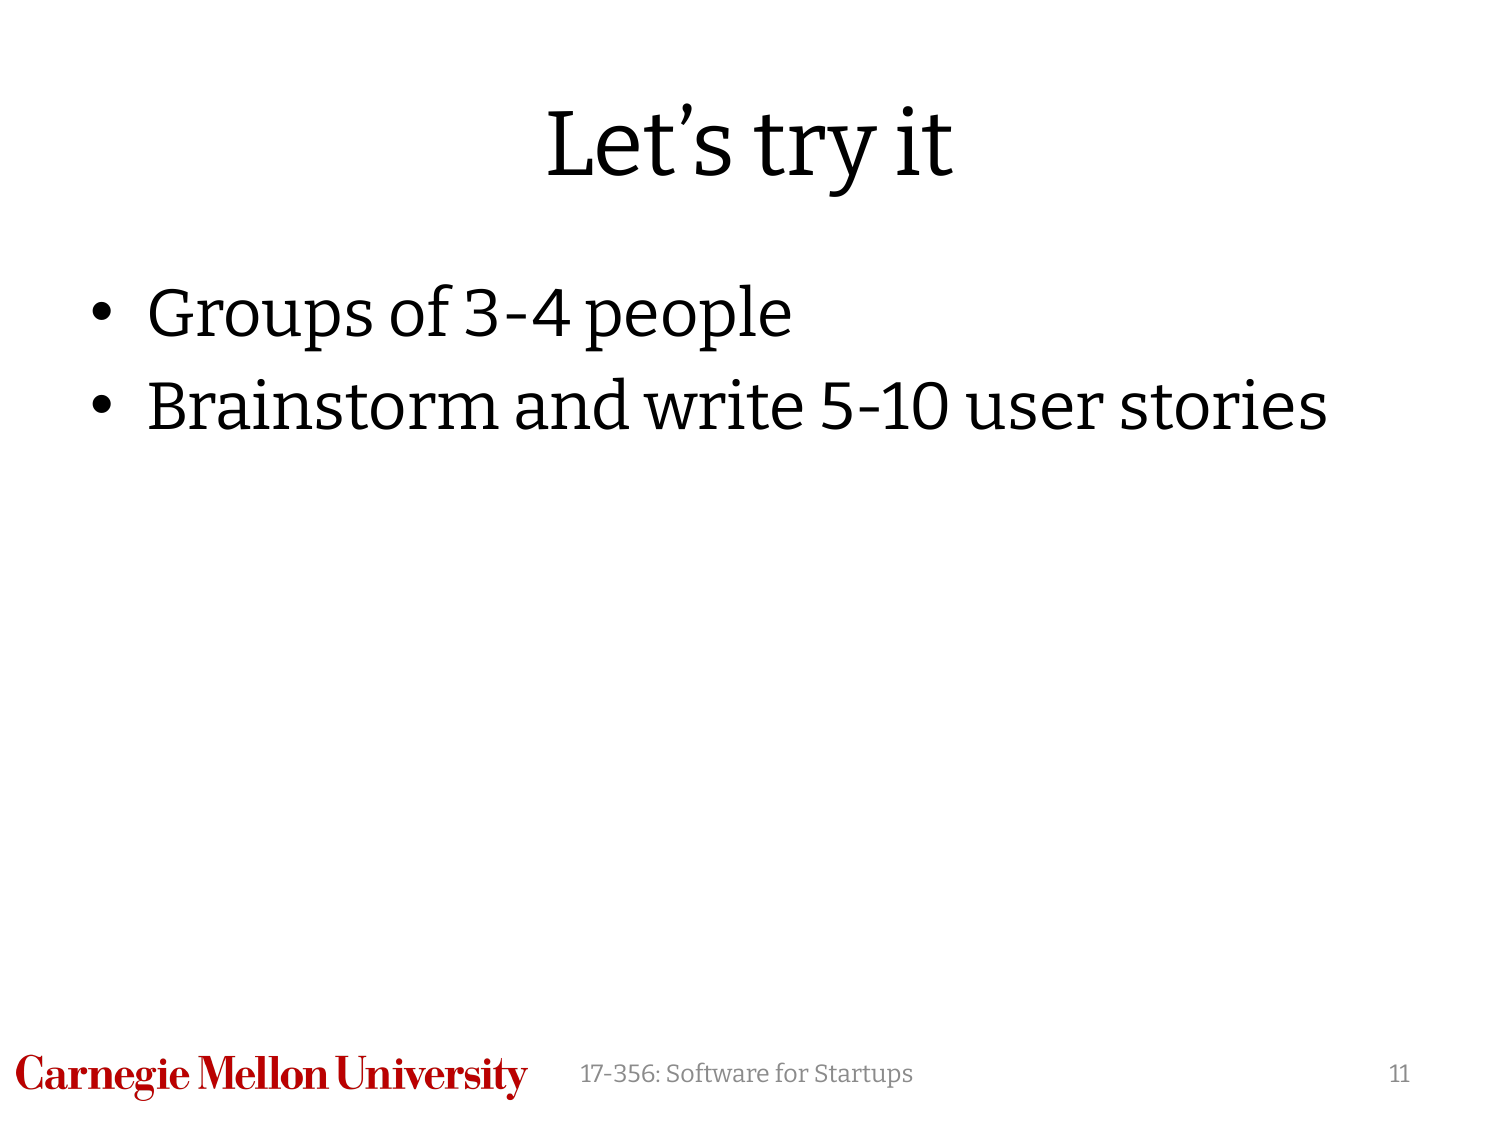

# Let’s try it
Groups of 3-4 people
Brainstorm and write 5-10 user stories

17-356: Software for Startups
11